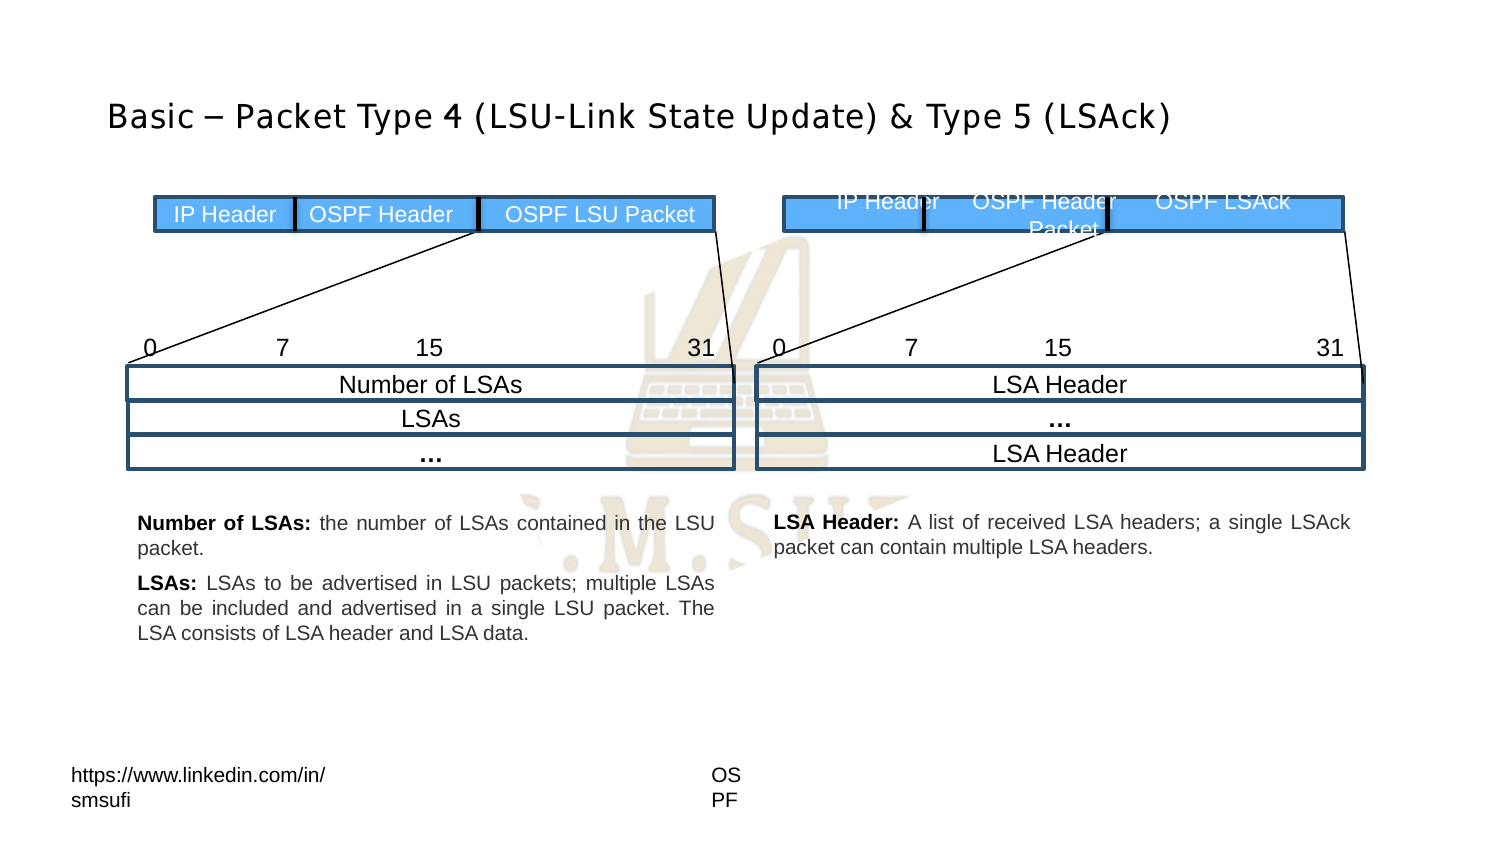

Basic – Packet Type 4 (LSU-Link State Update) & Type 5 (LSAck)
IP Header     OSPF Header        OSPF LSU Packet
IP Header     OSPF Header      OSPF LSAck Packet
0                 7                  15                                   31
0                 7                  15                                   31
Number of LSAs
LSA Header
LSAs
…
…
LSA Header
LSA Header: A list of received LSA headers; a single LSAck packet can contain multiple LSA headers.
Number of LSAs: the number of LSAs contained in the LSU packet.
LSAs: LSAs to be advertised in LSU packets; multiple LSAs can be included and advertised in a single LSU packet. The LSA consists of LSA header and LSA data.